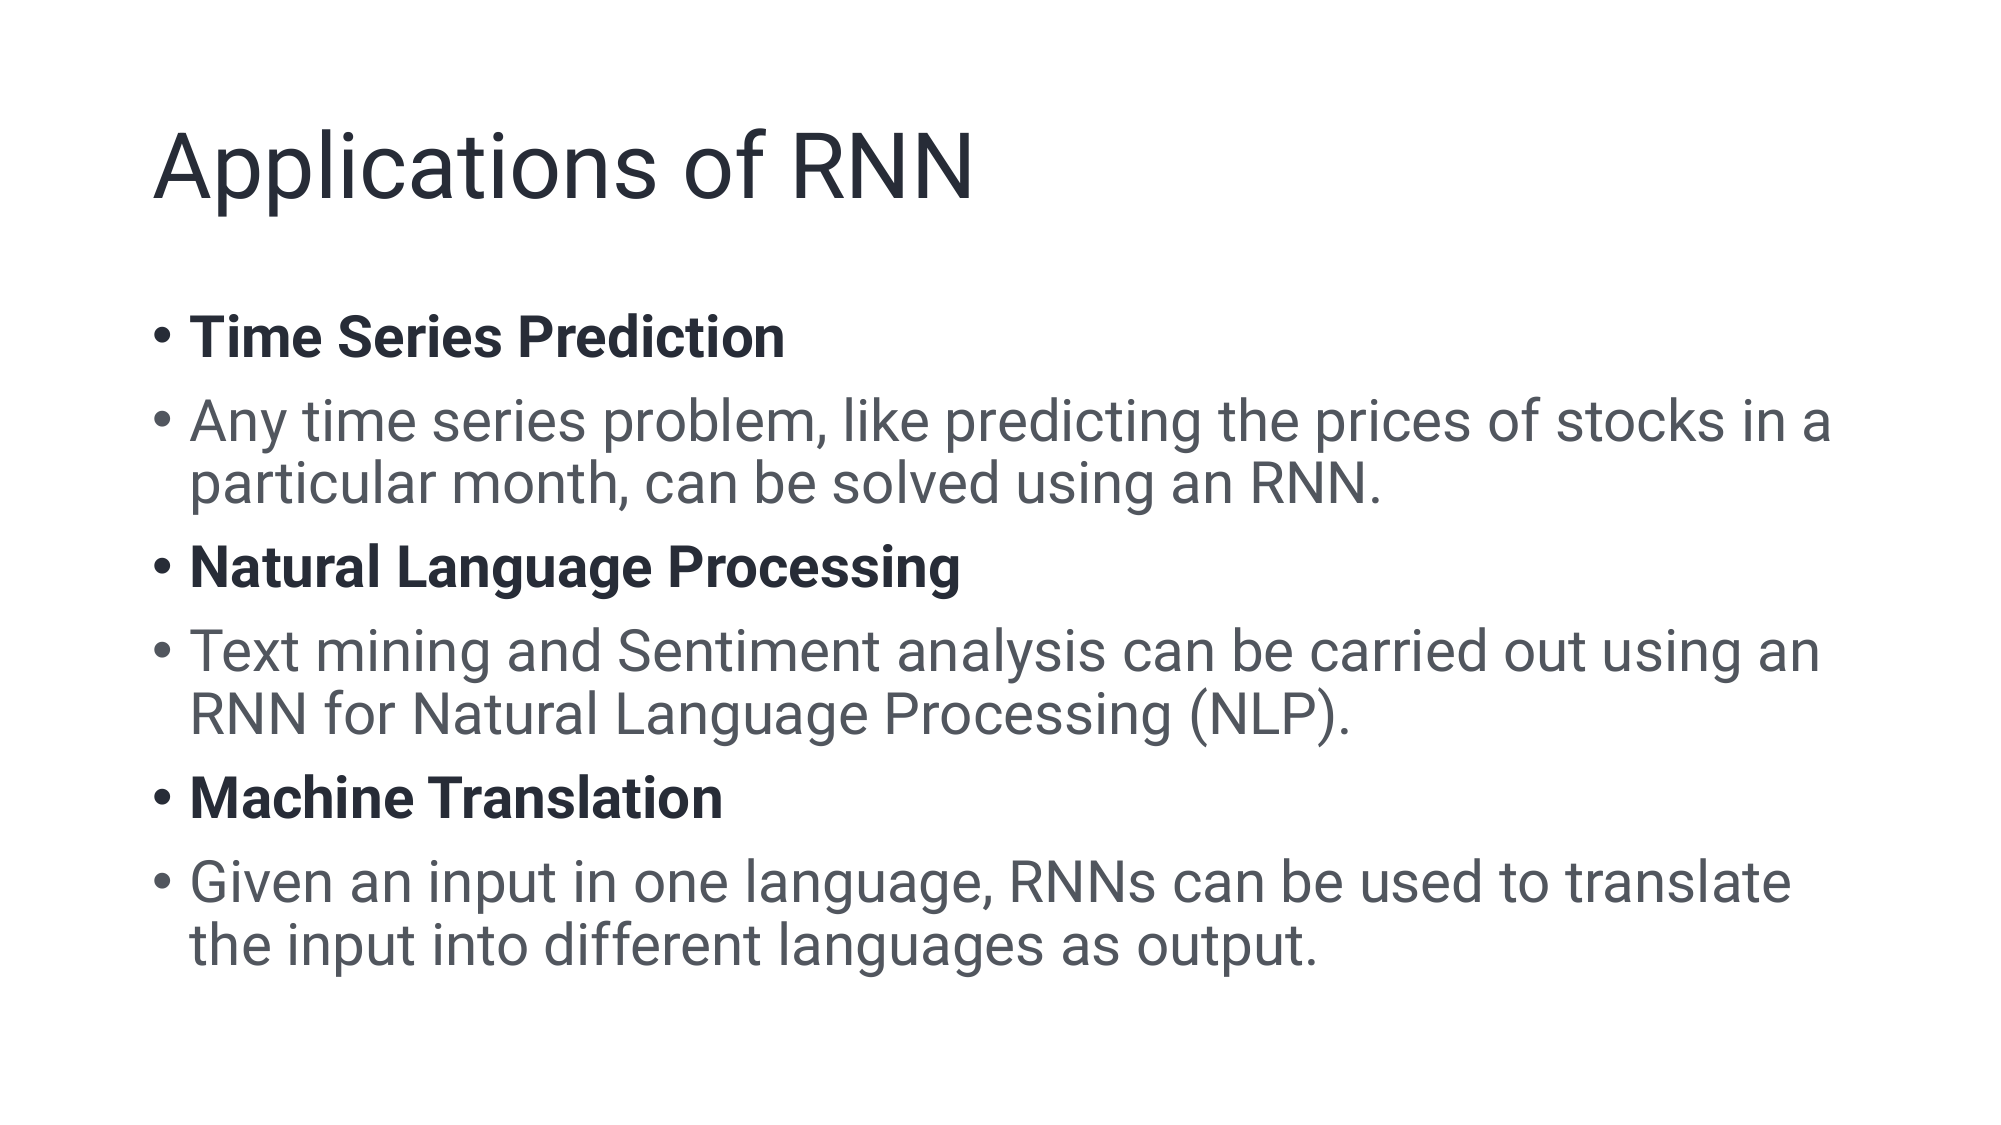

# Applications of RNN
Time Series Prediction
Any time series problem, like predicting the prices of stocks in a particular month, can be solved using an RNN.
Natural Language Processing
Text mining and Sentiment analysis can be carried out using an RNN for Natural Language Processing (NLP).
Machine Translation
Given an input in one language, RNNs can be used to translate the input into different languages as output.